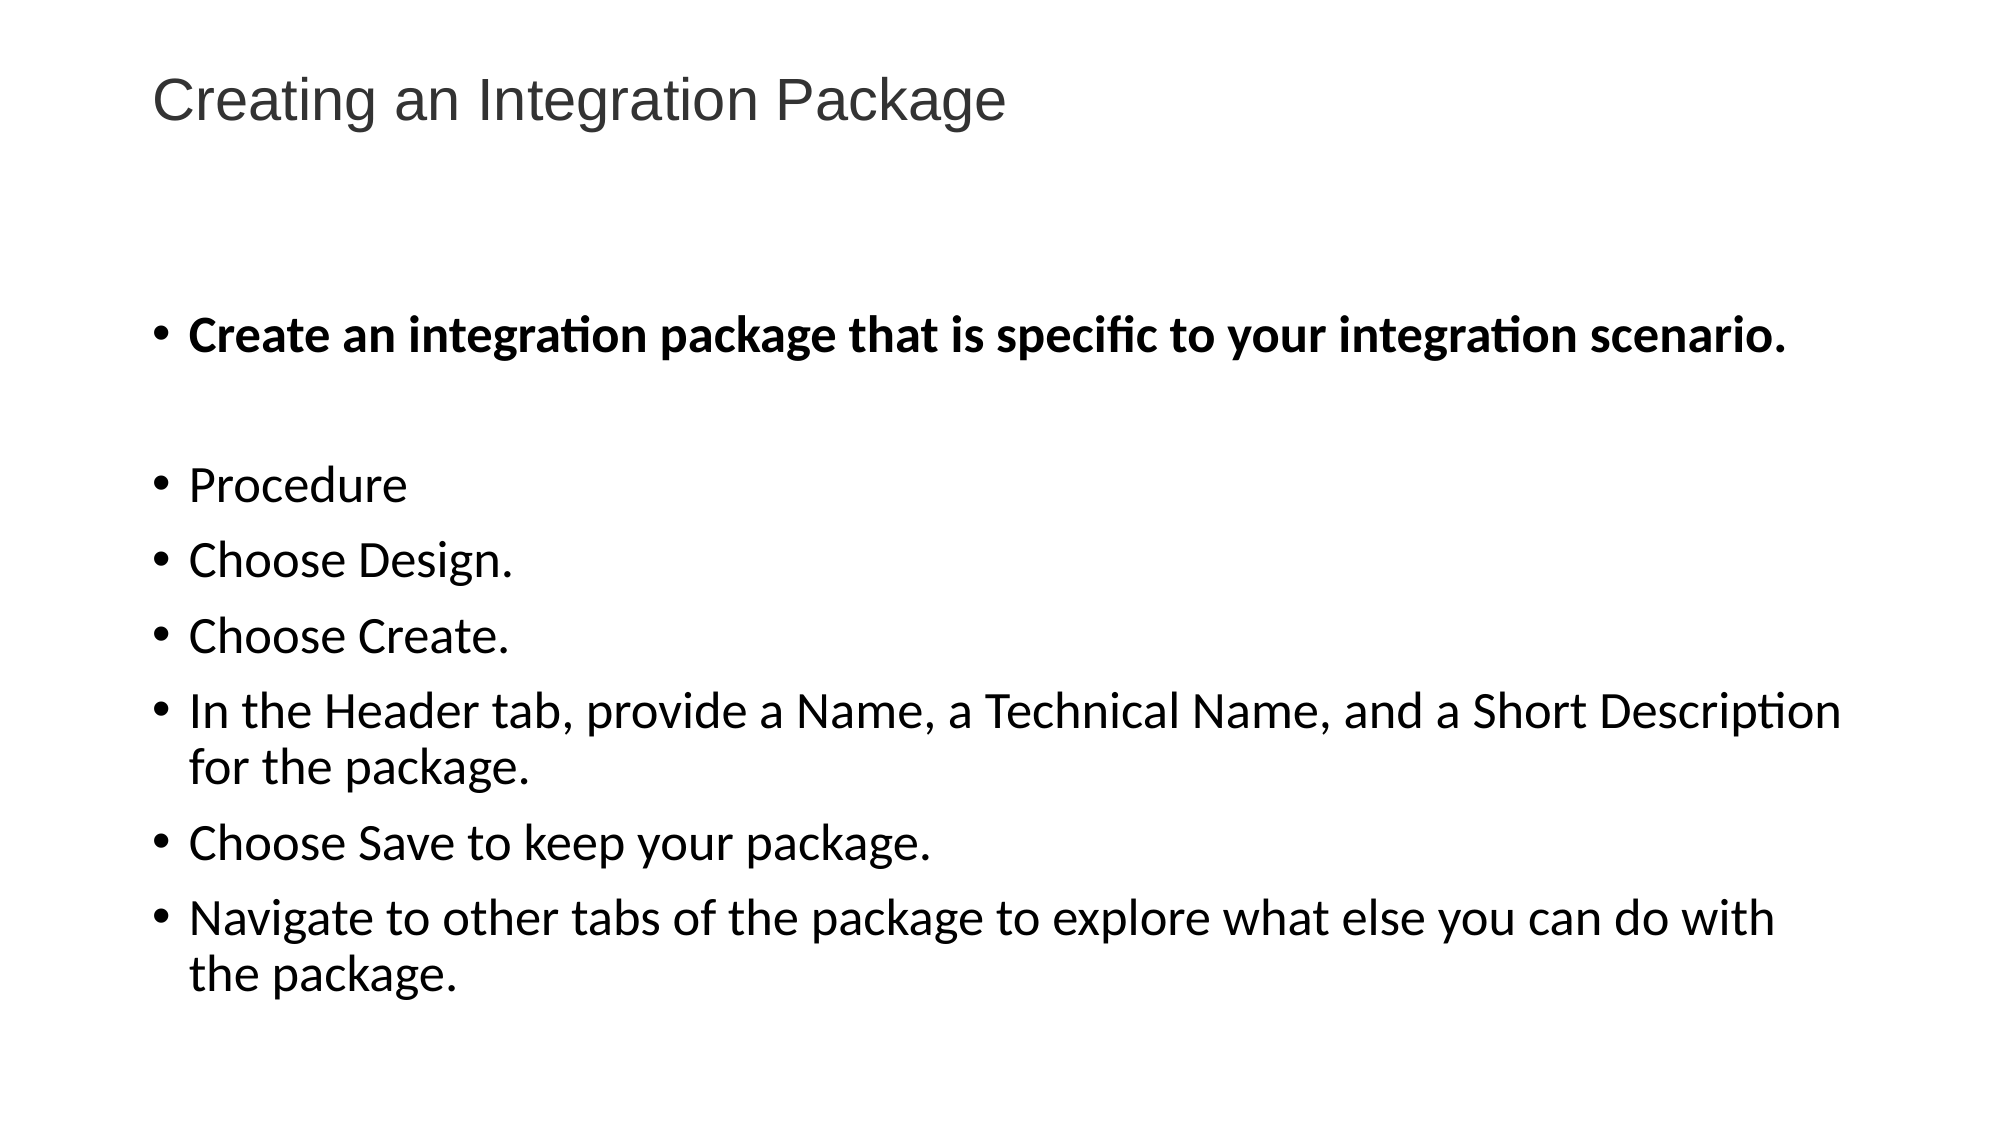

# Creating an Integration Package
Create an integration package that is specific to your integration scenario.

Procedure
Choose Design.
Choose Create.
In the Header tab, provide a Name, a Technical Name, and a Short Description for the package.
Choose Save to keep your package.
Navigate to other tabs of the package to explore what else you can do with the package.